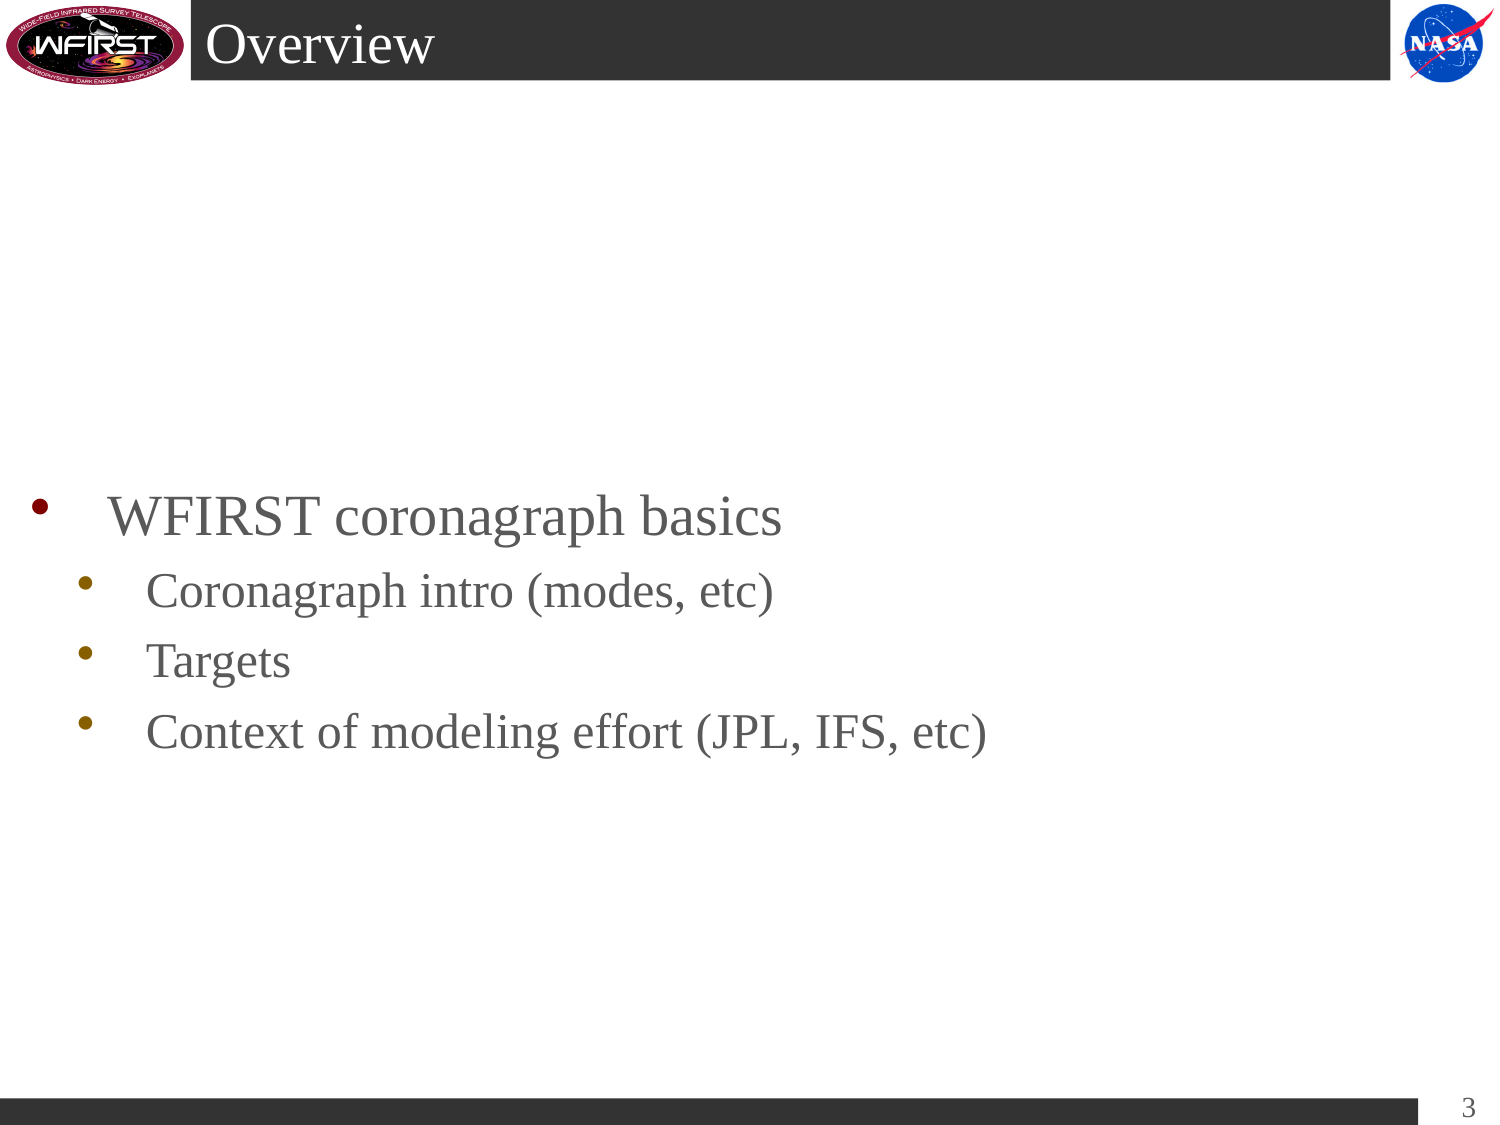

# Overview
WFIRST coronagraph basics
Coronagraph intro (modes, etc)
Targets
Context of modeling effort (JPL, IFS, etc)